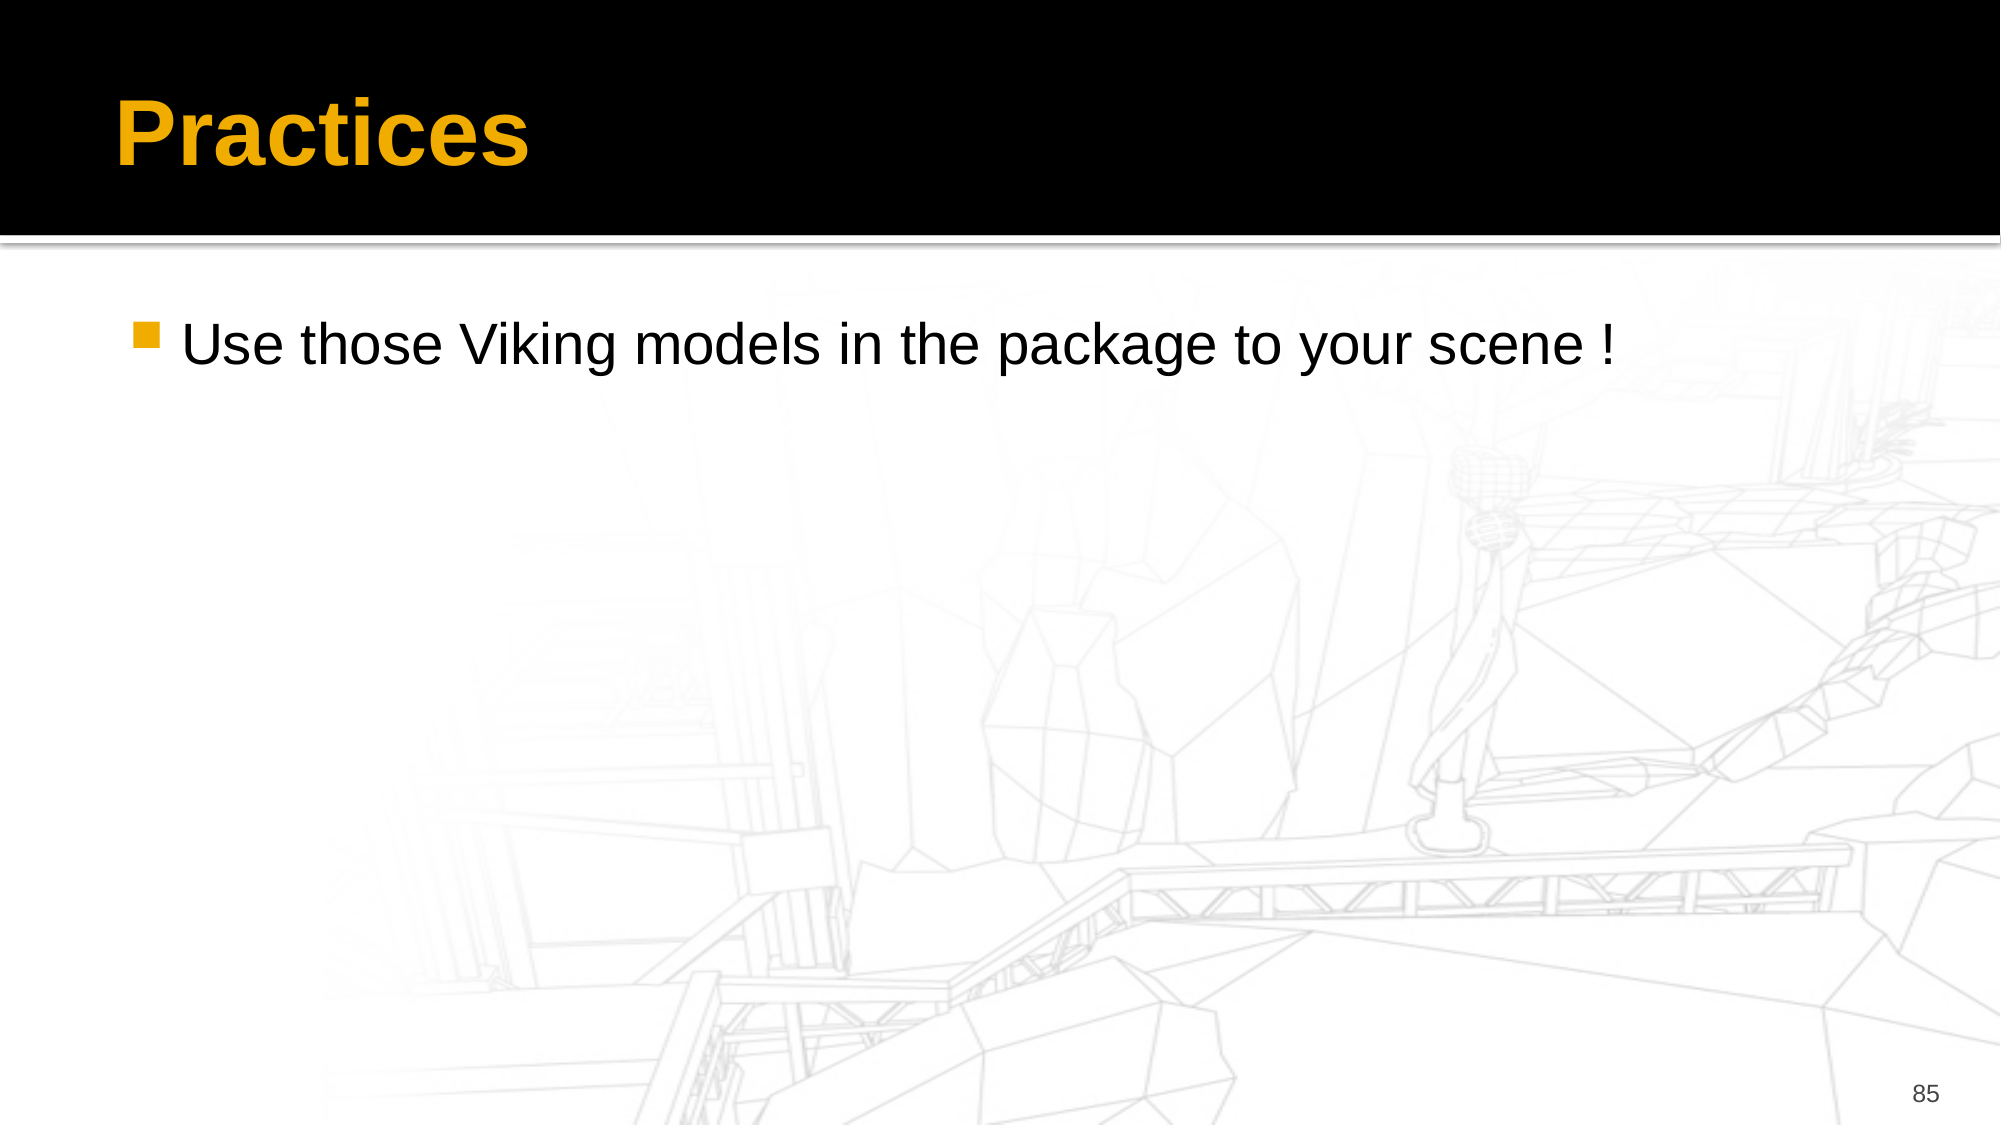

# Practices
Use those Viking models in the package to your scene !

85